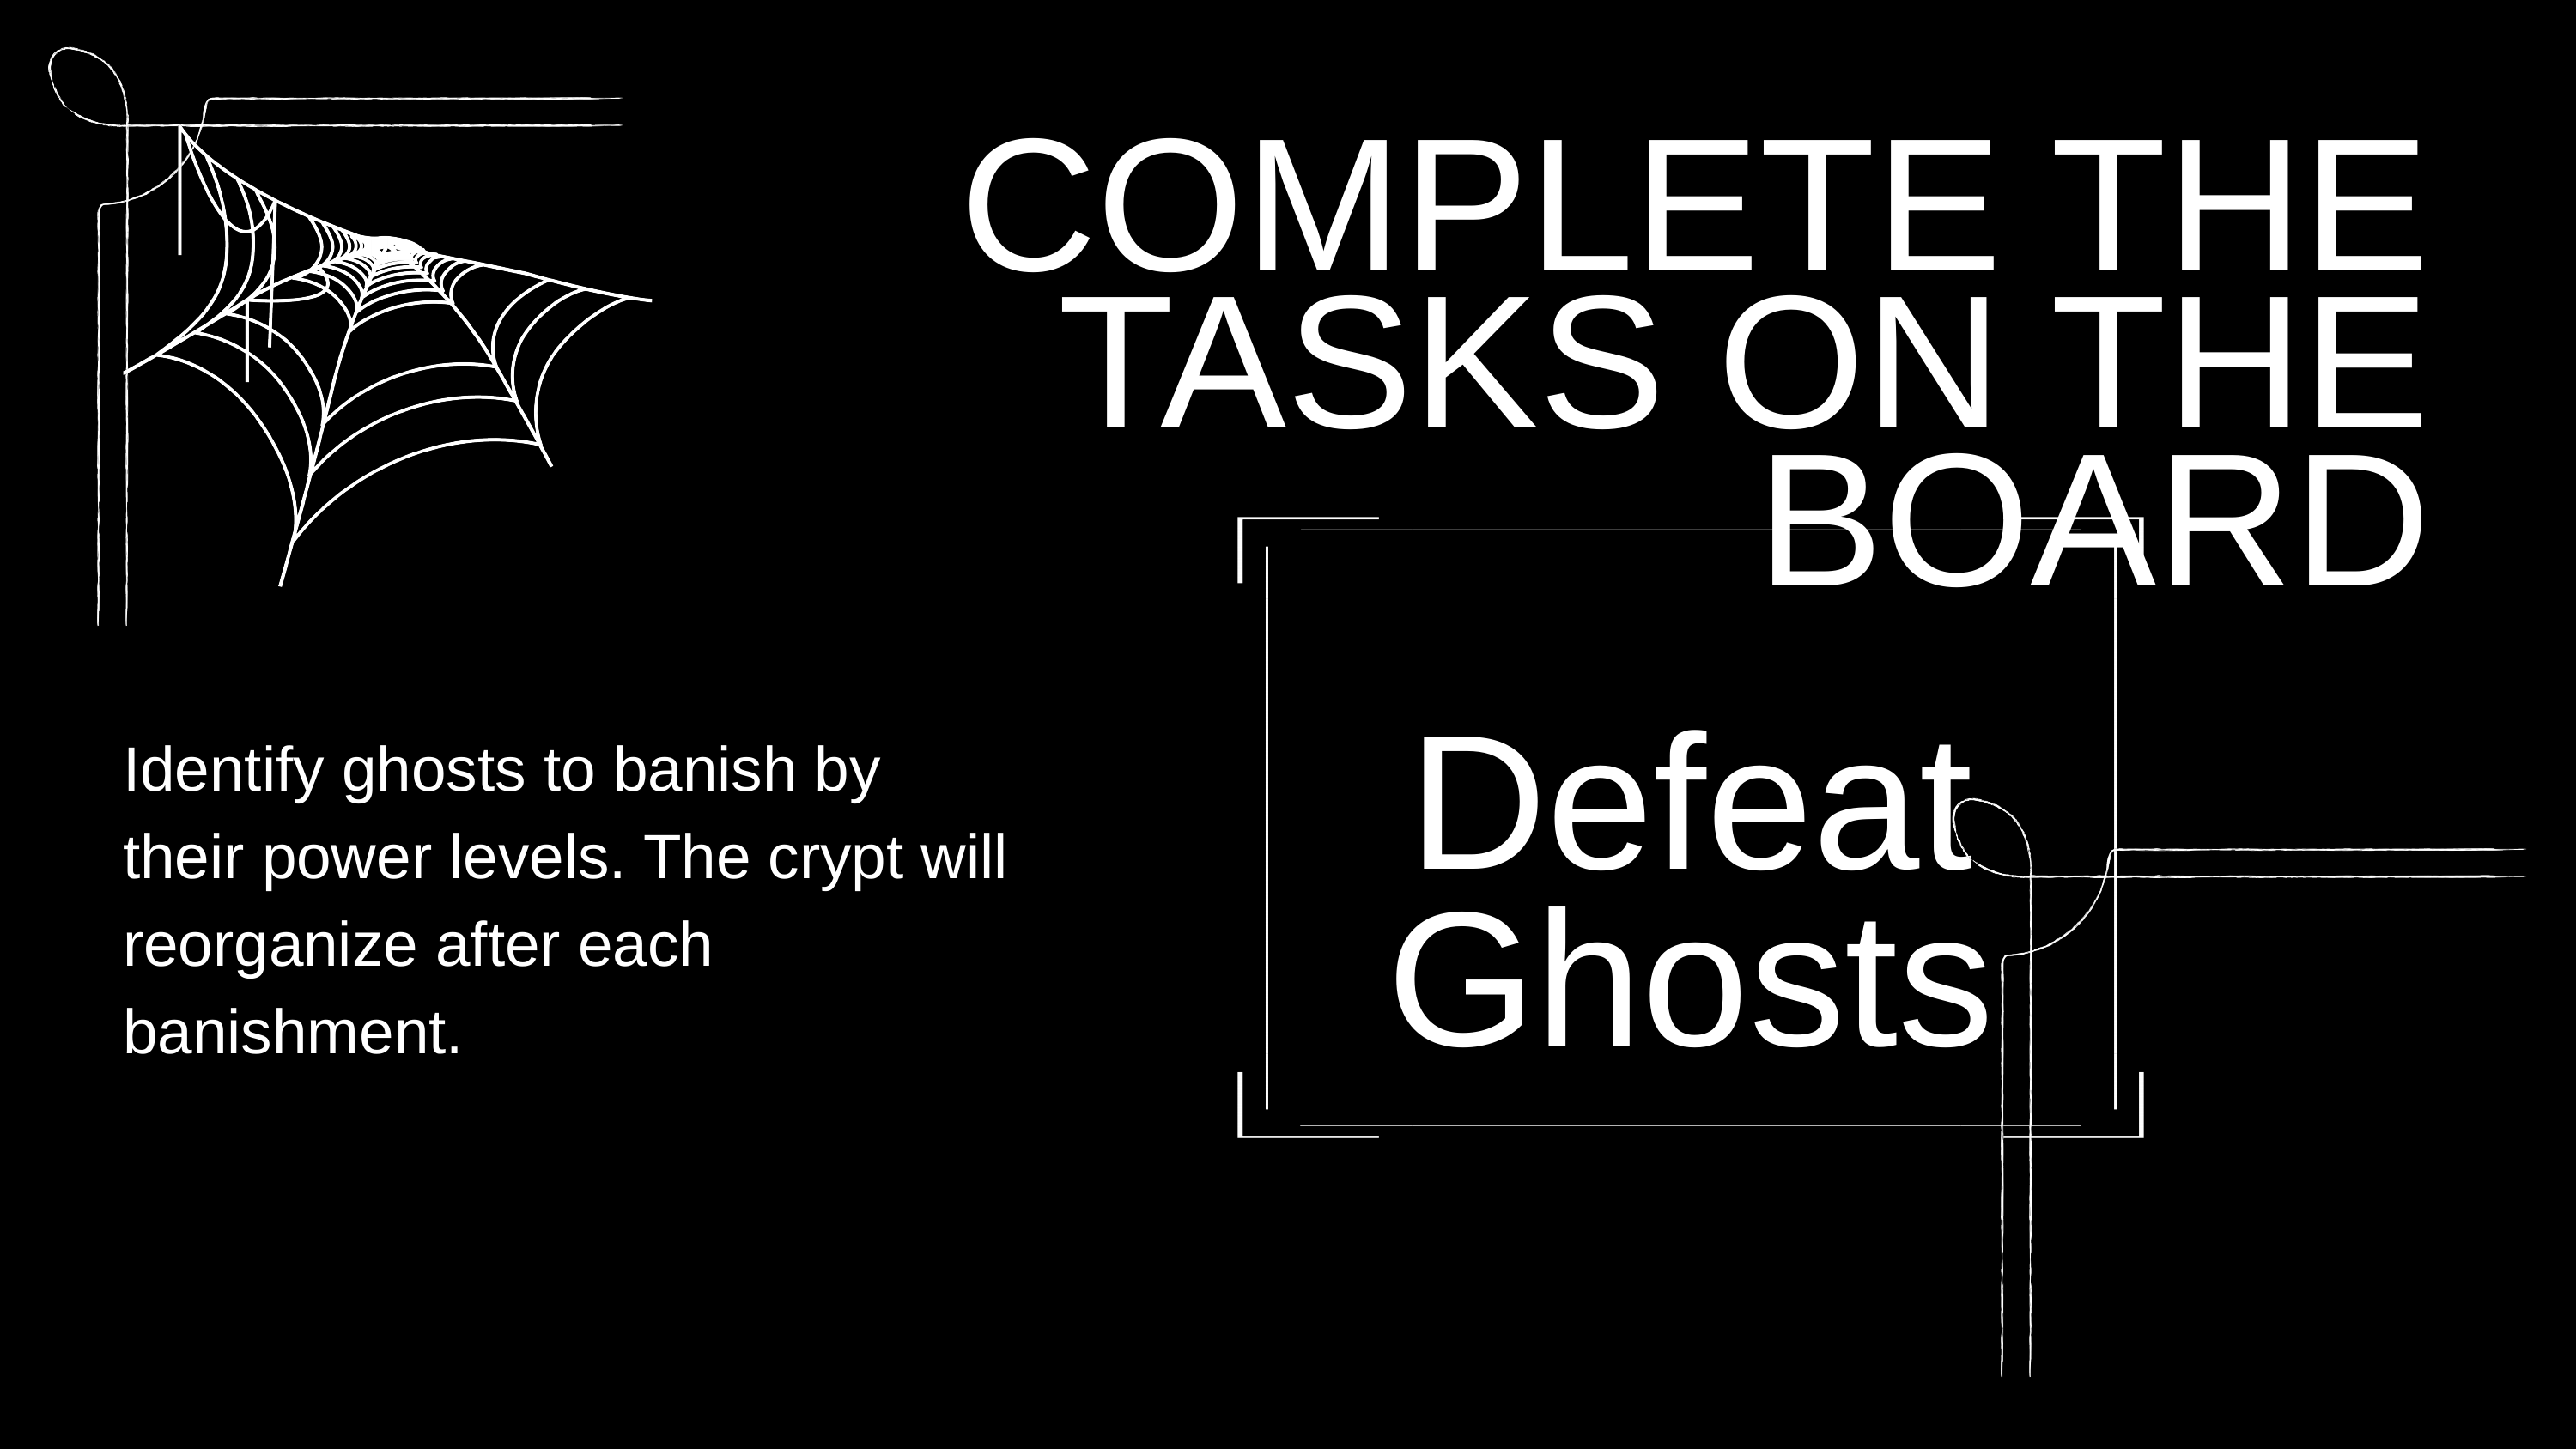

COMPLETE THE TASKS ON THE BOARD

Defeat Ghosts
Identify ghosts to banish by their power levels. The crypt will reorganize after each banishment.